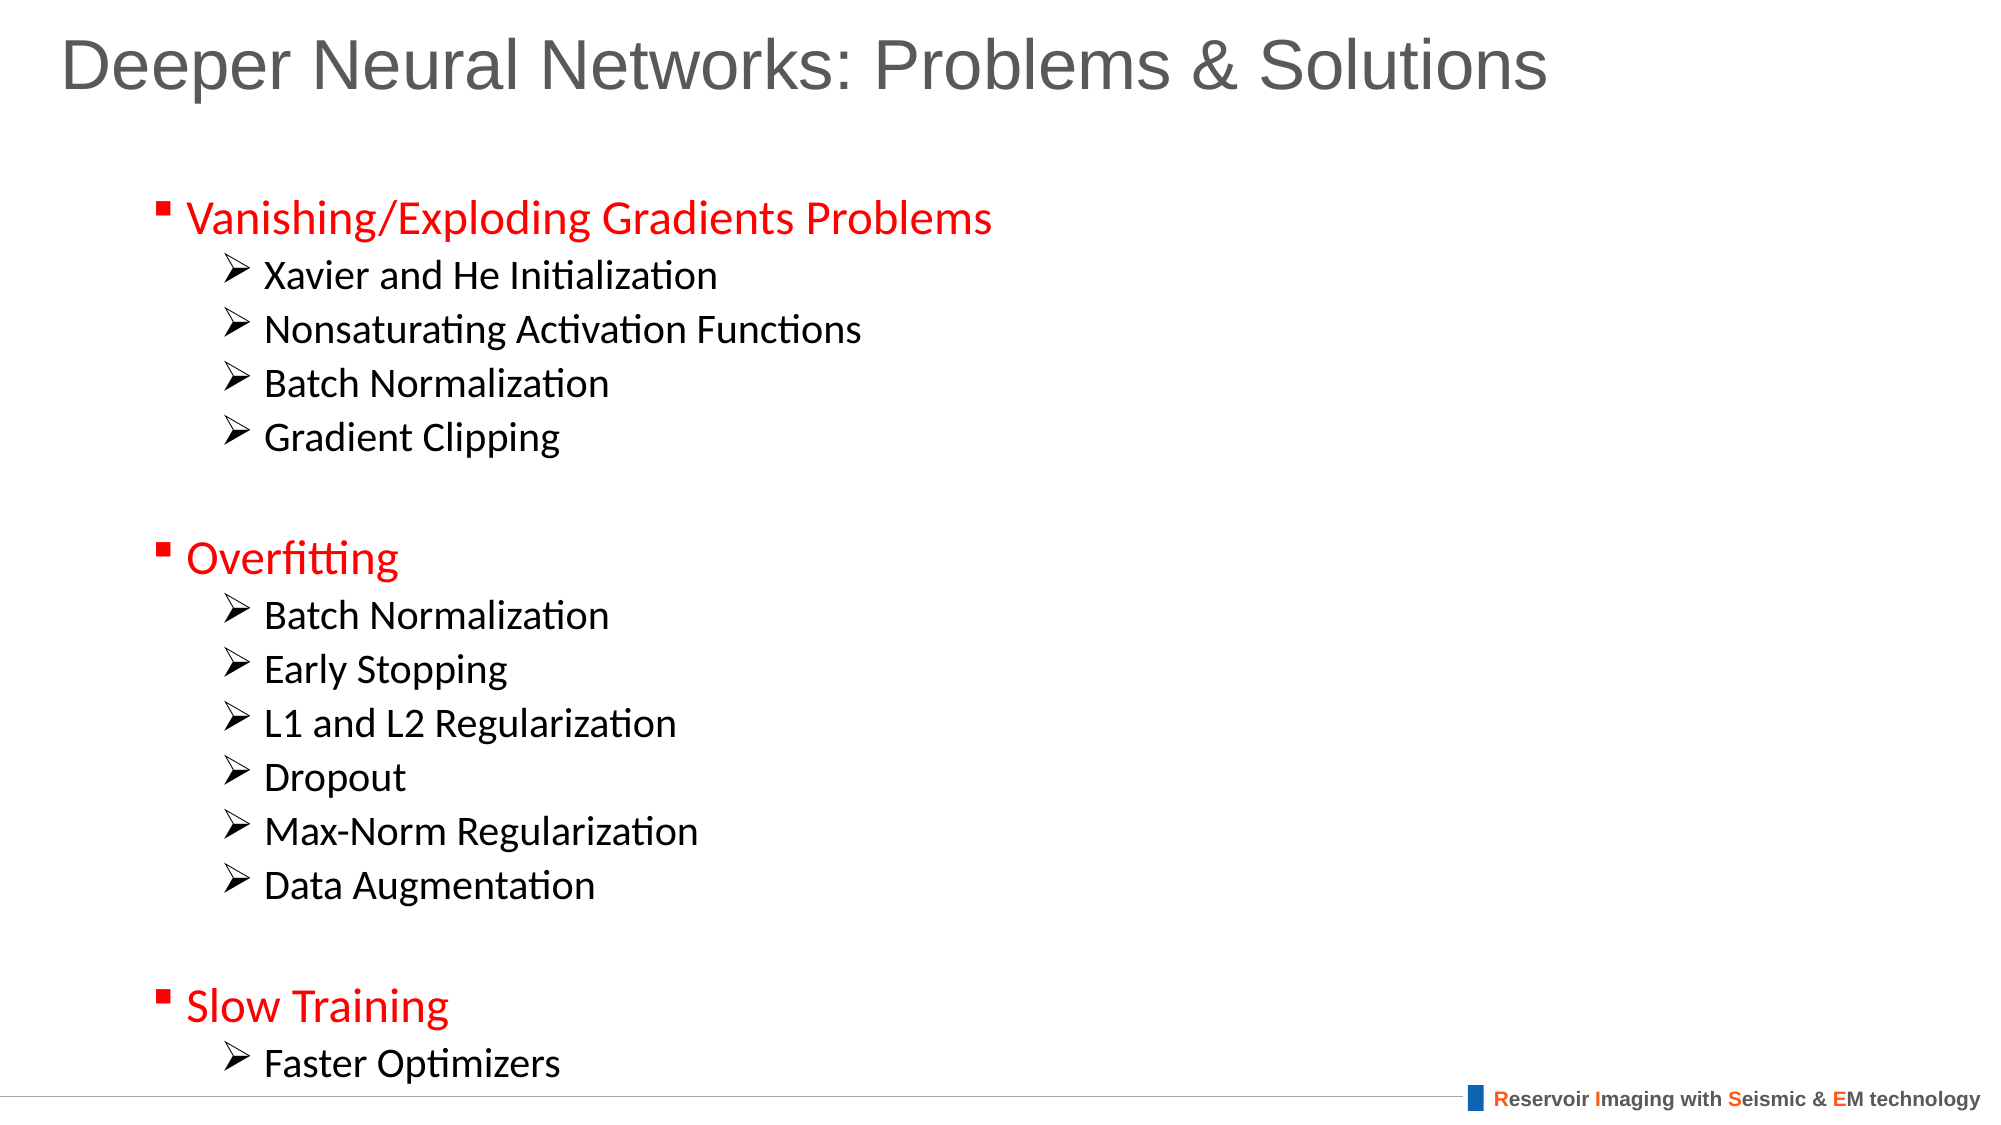

# Deeper Neural Networks: Problems & Solutions
Vanishing/Exploding Gradients Problems
 Xavier and He Initialization
 Nonsaturating Activation Functions
 Batch Normalization
 Gradient Clipping

Overfitting
 Batch Normalization
 Early Stopping
 L1 and L2 Regularization
 Dropout
 Max-Norm Regularization
 Data Augmentation

Slow Training
 Faster Optimizers